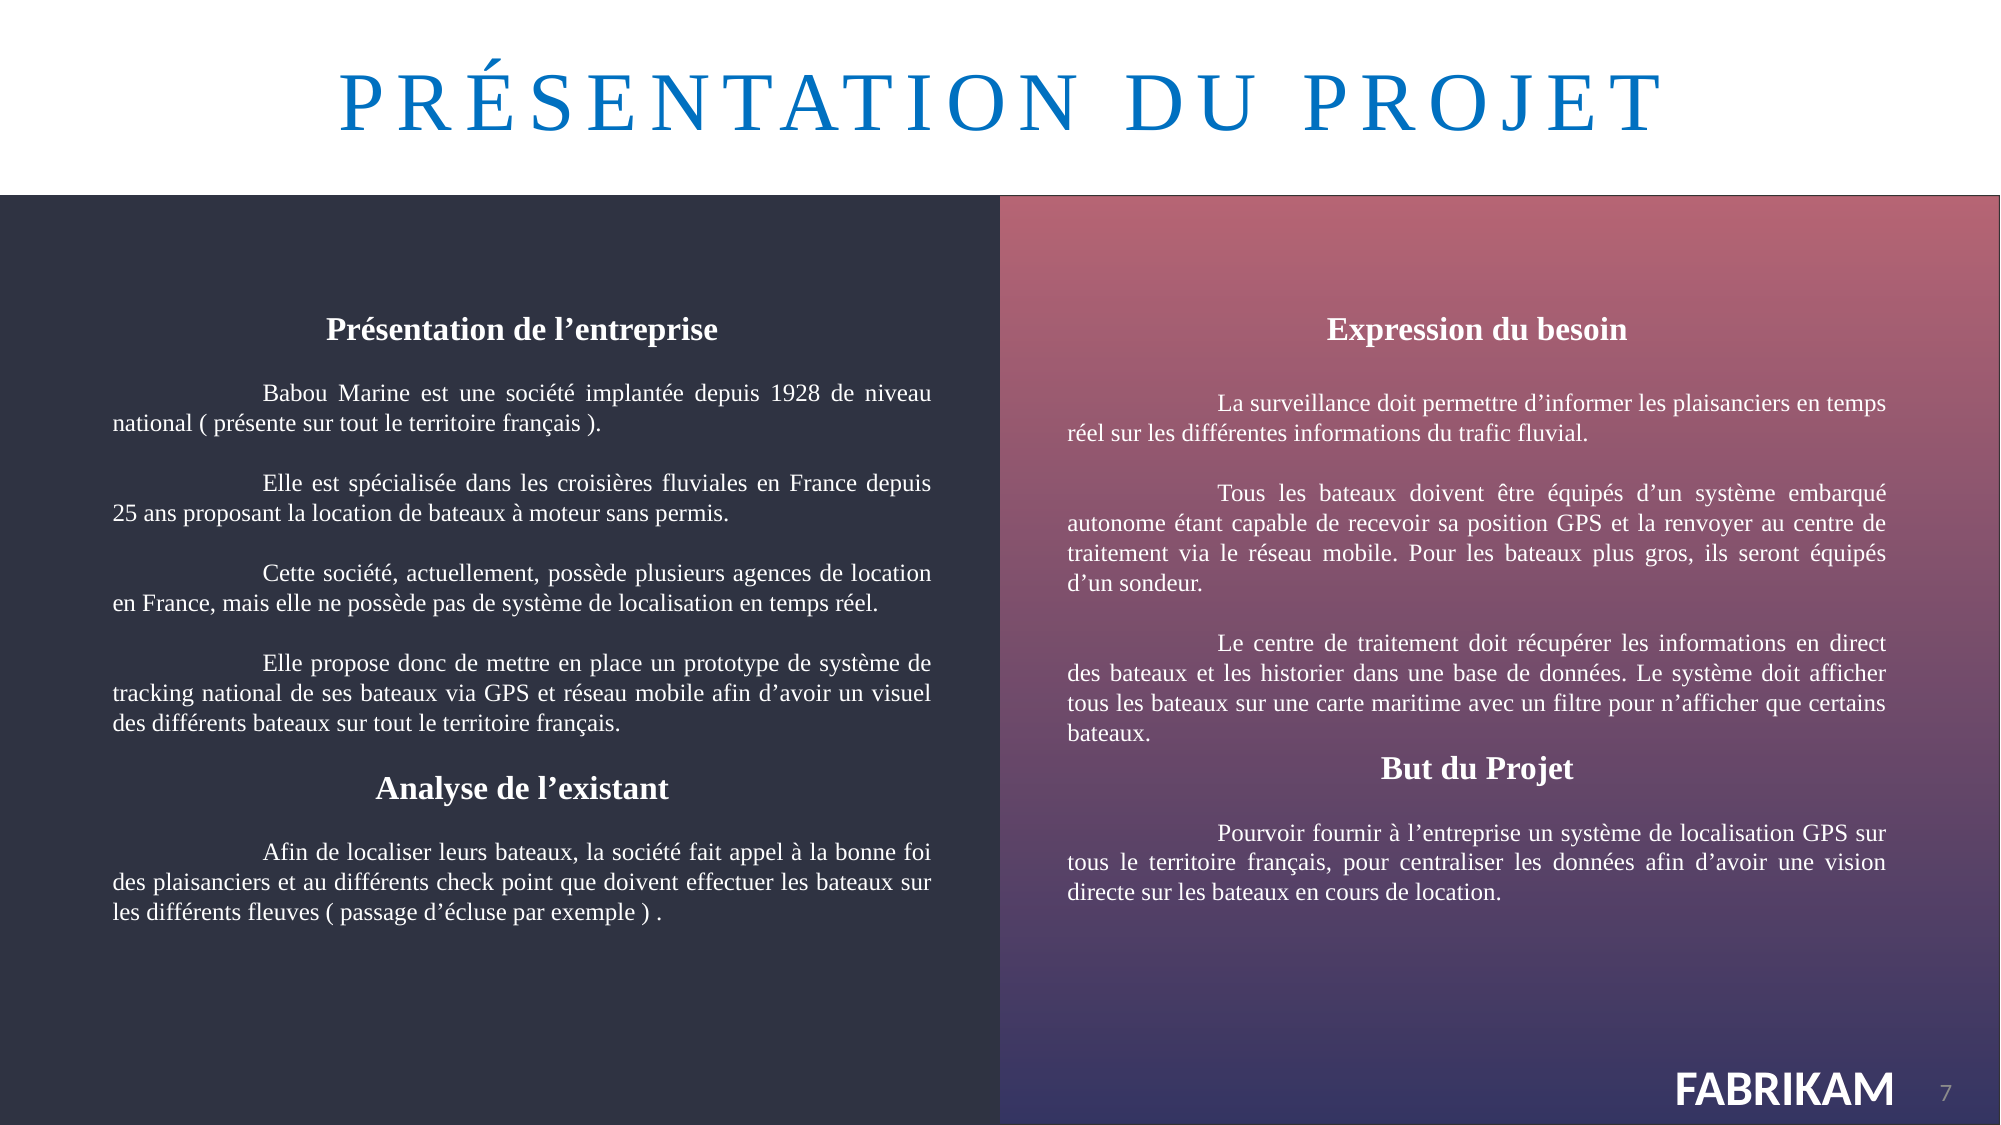

# Présentation du projet
Présentation de l’entreprise

	Babou Marine est une société implantée depuis 1928 de niveau national ( présente sur tout le territoire français ).

	Elle est spécialisée dans les croisières fluviales en France depuis 25 ans proposant la location de bateaux à moteur sans permis.

	Cette société, actuellement, possède plusieurs agences de location en France, mais elle ne possède pas de système de localisation en temps réel.

	Elle propose donc de mettre en place un prototype de système de tracking national de ses bateaux via GPS et réseau mobile afin d’avoir un visuel des différents bateaux sur tout le territoire français.

Analyse de l’existant

	Afin de localiser leurs bateaux, la société fait appel à la bonne foi des plaisanciers et au différents check point que doivent effectuer les bateaux sur les différents fleuves ( passage d’écluse par exemple ) .
Expression du besoin

	La surveillance doit permettre d’informer les plaisanciers en temps réel sur les différentes informations du trafic fluvial.

	Tous les bateaux doivent être équipés d’un système embarqué autonome étant capable de recevoir sa position GPS et la renvoyer au centre de traitement via le réseau mobile. Pour les bateaux plus gros, ils seront équipés d’un sondeur.

	Le centre de traitement doit récupérer les informations en direct des bateaux et les historier dans une base de données. Le système doit afficher tous les bateaux sur une carte maritime avec un filtre pour n’afficher que certains bateaux.
But du Projet

	Pourvoir fournir à l’entreprise un système de localisation GPS sur tous le territoire français, pour centraliser les données afin d’avoir une vision directe sur les bateaux en cours de location.
7